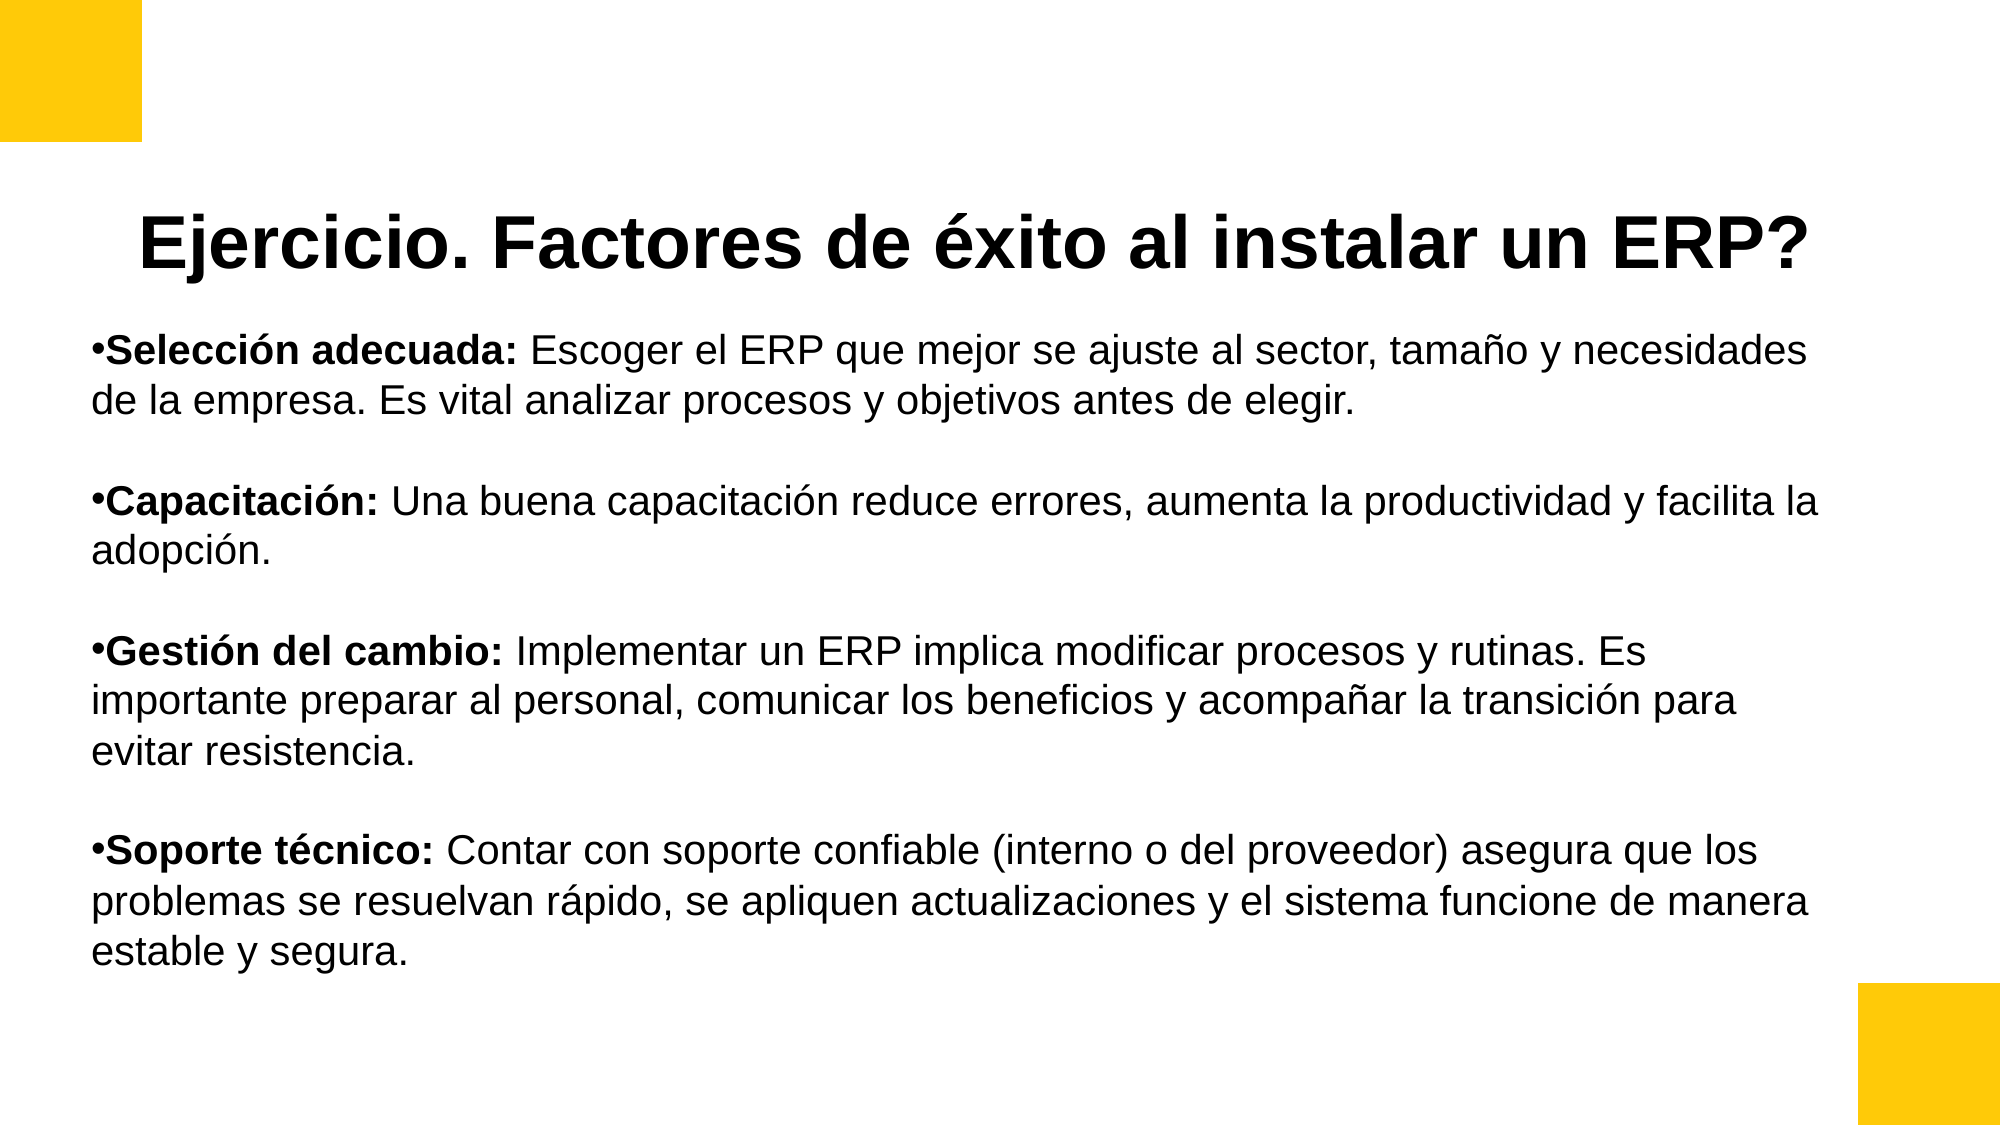

# Ejercicio. Factores de éxito al instalar un ERP?
Selección adecuada: Escoger el ERP que mejor se ajuste al sector, tamaño y necesidades de la empresa. Es vital analizar procesos y objetivos antes de elegir.

Capacitación: Una buena capacitación reduce errores, aumenta la productividad y facilita la adopción.

Gestión del cambio: Implementar un ERP implica modificar procesos y rutinas. Es importante preparar al personal, comunicar los beneficios y acompañar la transición para evitar resistencia.

Soporte técnico: Contar con soporte confiable (interno o del proveedor) asegura que los problemas se resuelvan rápido, se apliquen actualizaciones y el sistema funcione de manera estable y segura.